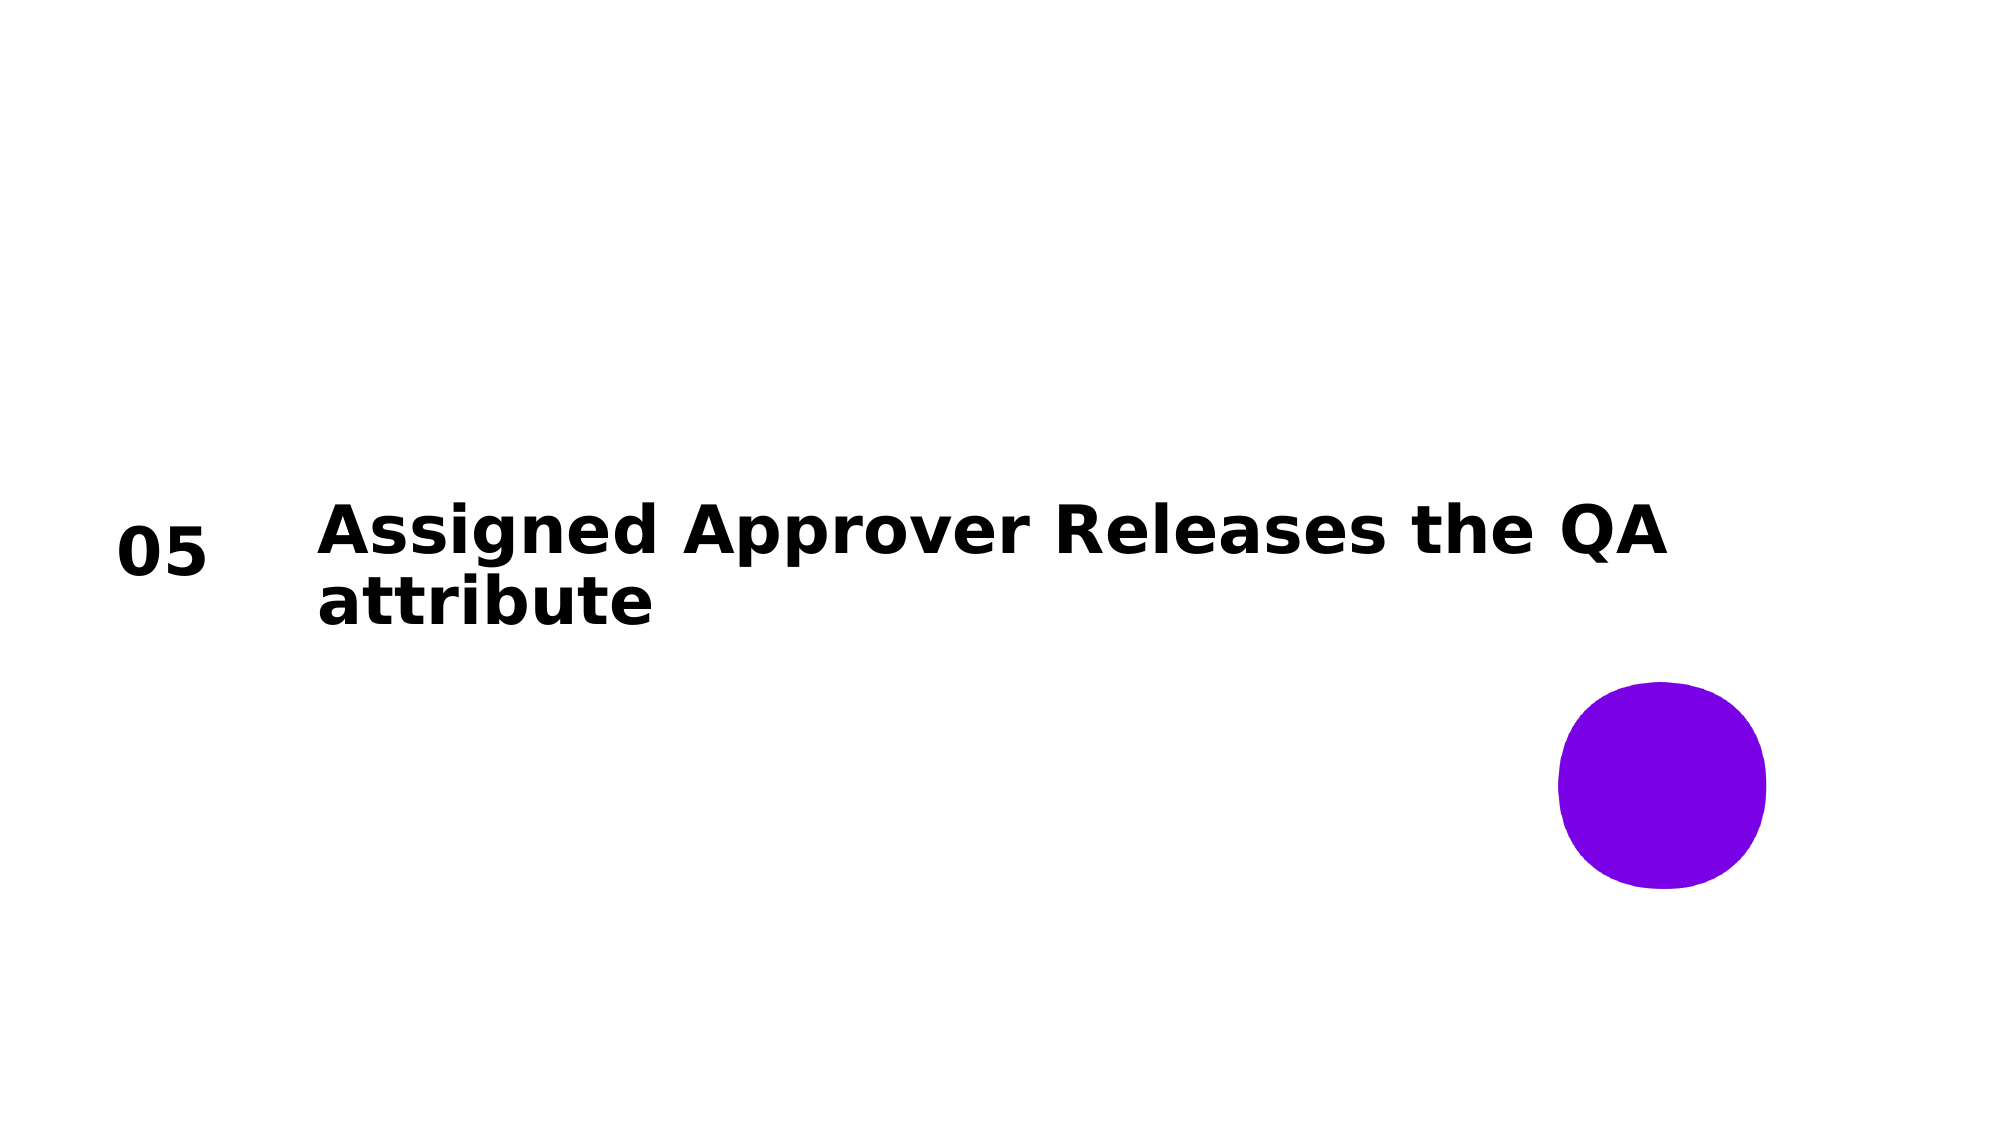

05

Assigned Approver Releases the QA attribute